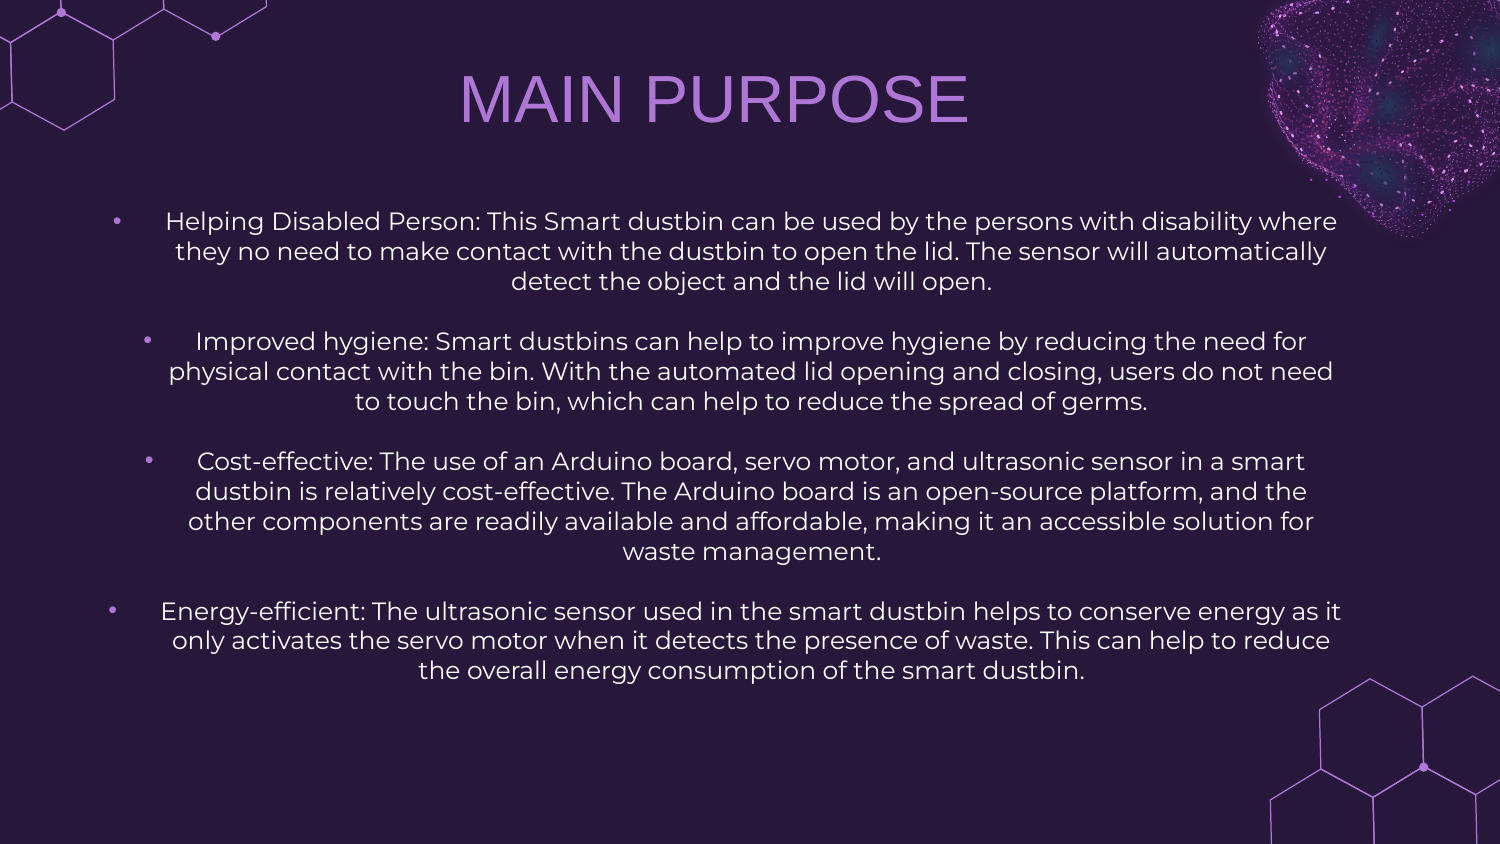

# MAIN PURPOSE
Helping Disabled Person: This Smart dustbin can be used by the persons with disability where they no need to make contact with the dustbin to open the lid. The sensor will automatically detect the object and the lid will open.

Improved hygiene: Smart dustbins can help to improve hygiene by reducing the need for physical contact with the bin. With the automated lid opening and closing, users do not need to touch the bin, which can help to reduce the spread of germs.

Cost-effective: The use of an Arduino board, servo motor, and ultrasonic sensor in a smart dustbin is relatively cost-effective. The Arduino board is an open-source platform, and the other components are readily available and affordable, making it an accessible solution for waste management.

Energy-efficient: The ultrasonic sensor used in the smart dustbin helps to conserve energy as it only activates the servo motor when it detects the presence of waste. This can help to reduce the overall energy consumption of the smart dustbin.